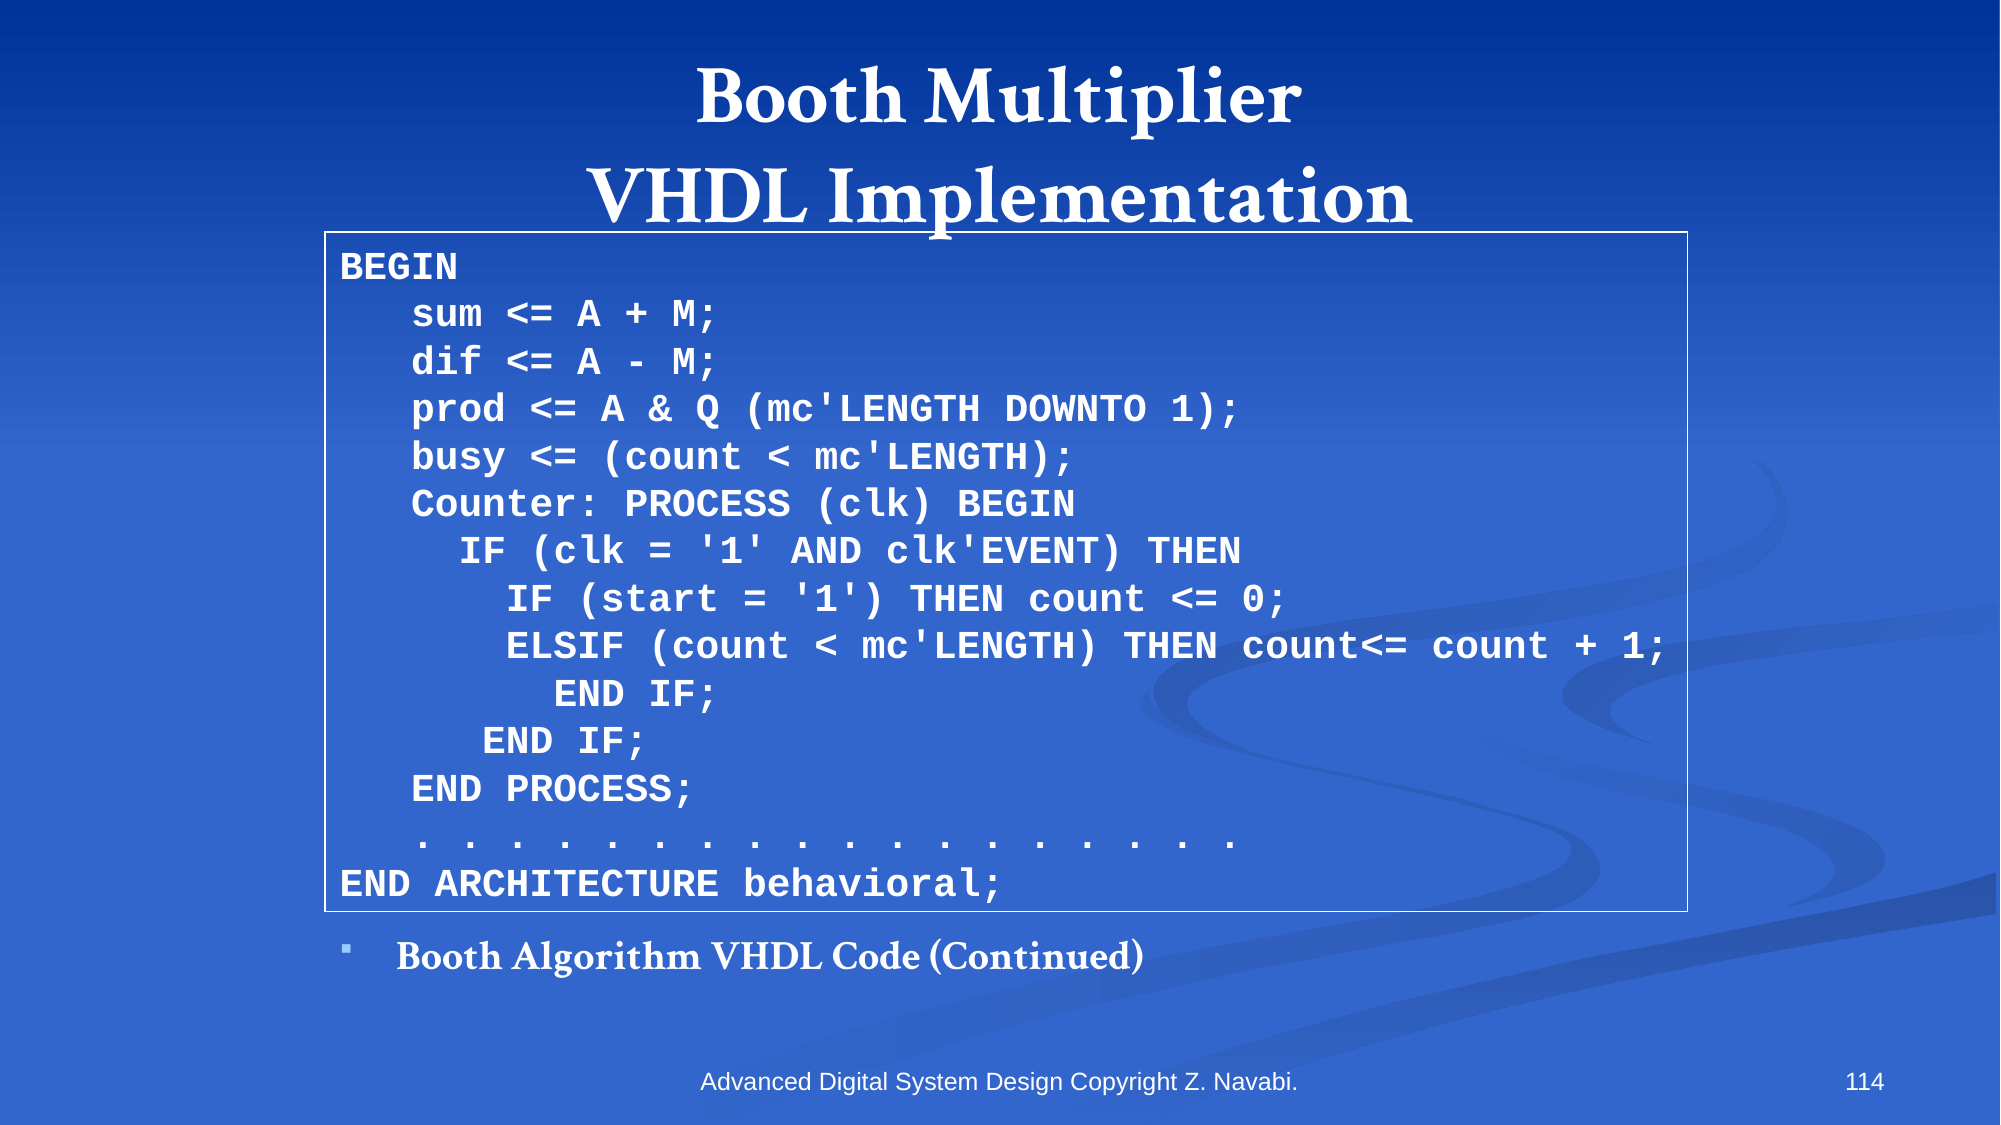

# Booth Multiplier VHDL Implementation
BEGIN
   sum <= A + M;
   dif <= A - M;
   prod <= A & Q (mc'LENGTH DOWNTO 1);
   busy <= (count < mc'LENGTH);
   Counter: PROCESS (clk) BEGIN
     IF (clk = '1' AND clk'EVENT) THEN
       IF (start = '1') THEN count <= 0;
       ELSIF (count < mc'LENGTH) THEN count<= count + 1;
         END IF;
      END IF;
   END PROCESS;
   . . . . . . . . . . . . . . . . . .
END ARCHITECTURE behavioral;
Booth Algorithm VHDL Code (Continued)
Advanced Digital System Design Copyright Z. Navabi.
114